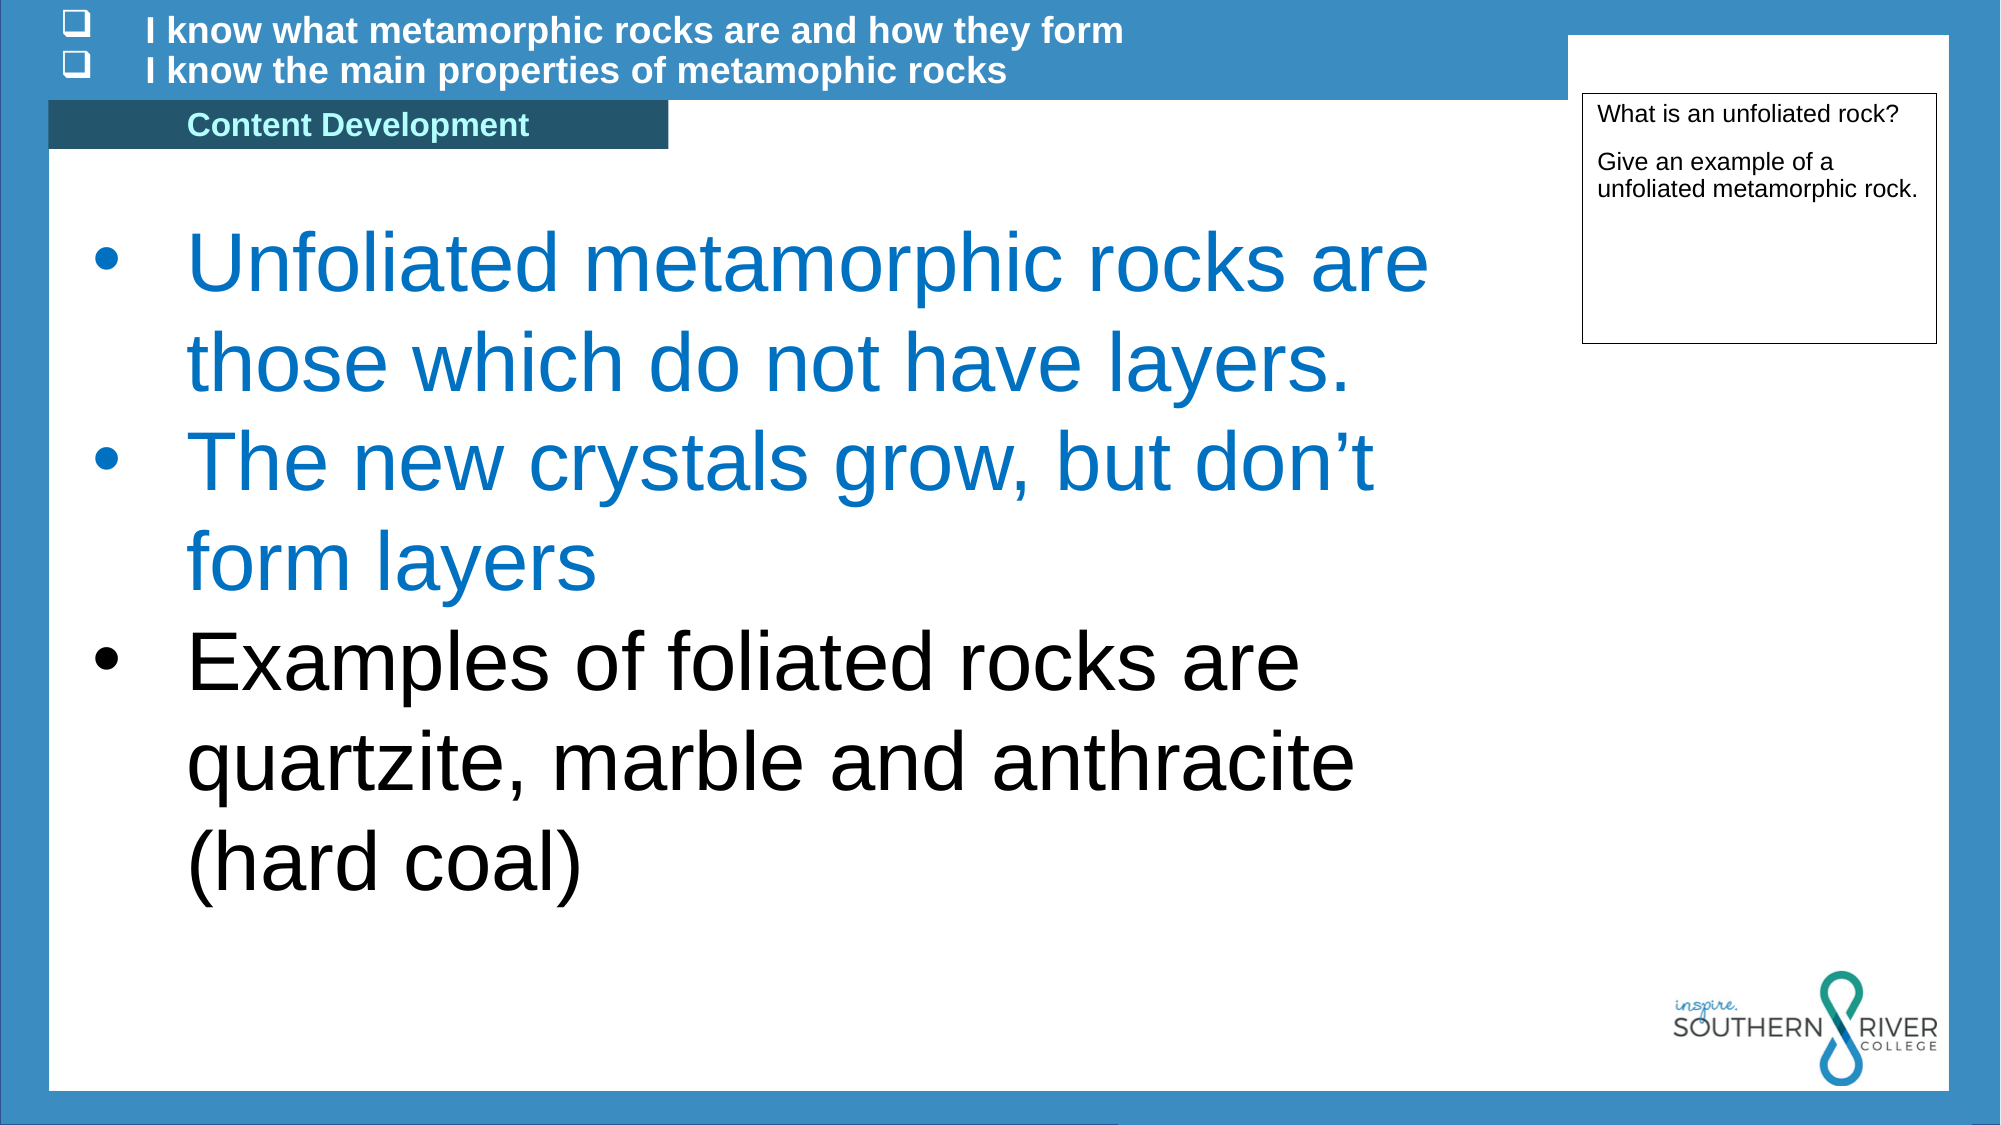

I know what metamorphic rocks are and how they form
 I know the main properties of metamophic rocks

What is an unfoliated rock?
Give an example of a unfoliated metamorphic rock.
Unfoliated metamorphic rocks are those which do not have layers.
The new crystals grow, but don’t form layers
Examples of foliated rocks are quartzite, marble and anthracite (hard coal)